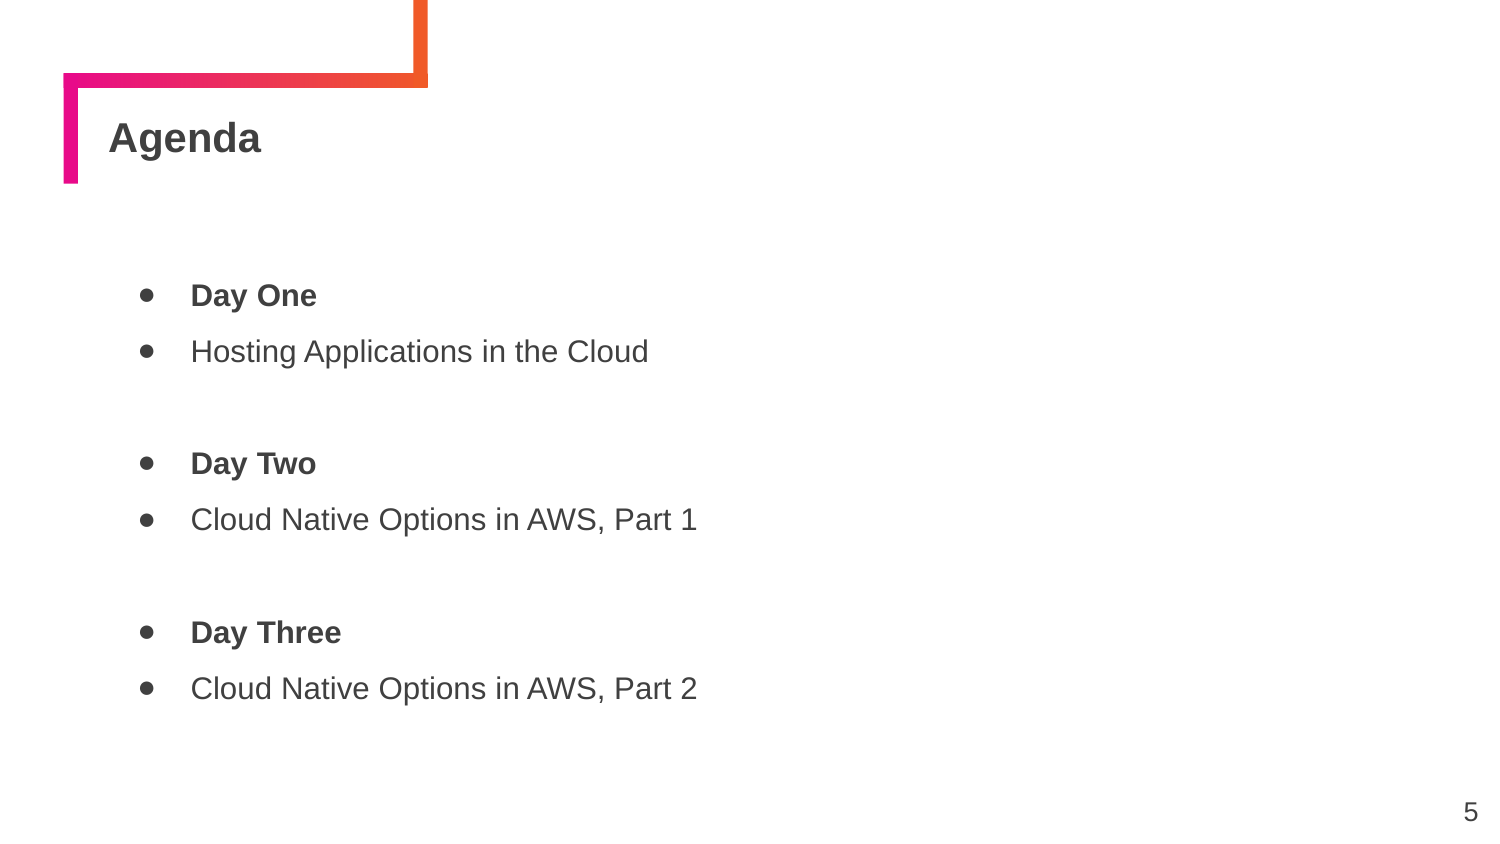

# Agenda
Day One
Hosting Applications in the Cloud

Day Two
Cloud Native Options in AWS, Part 1

Day Three
Cloud Native Options in AWS, Part 2
5